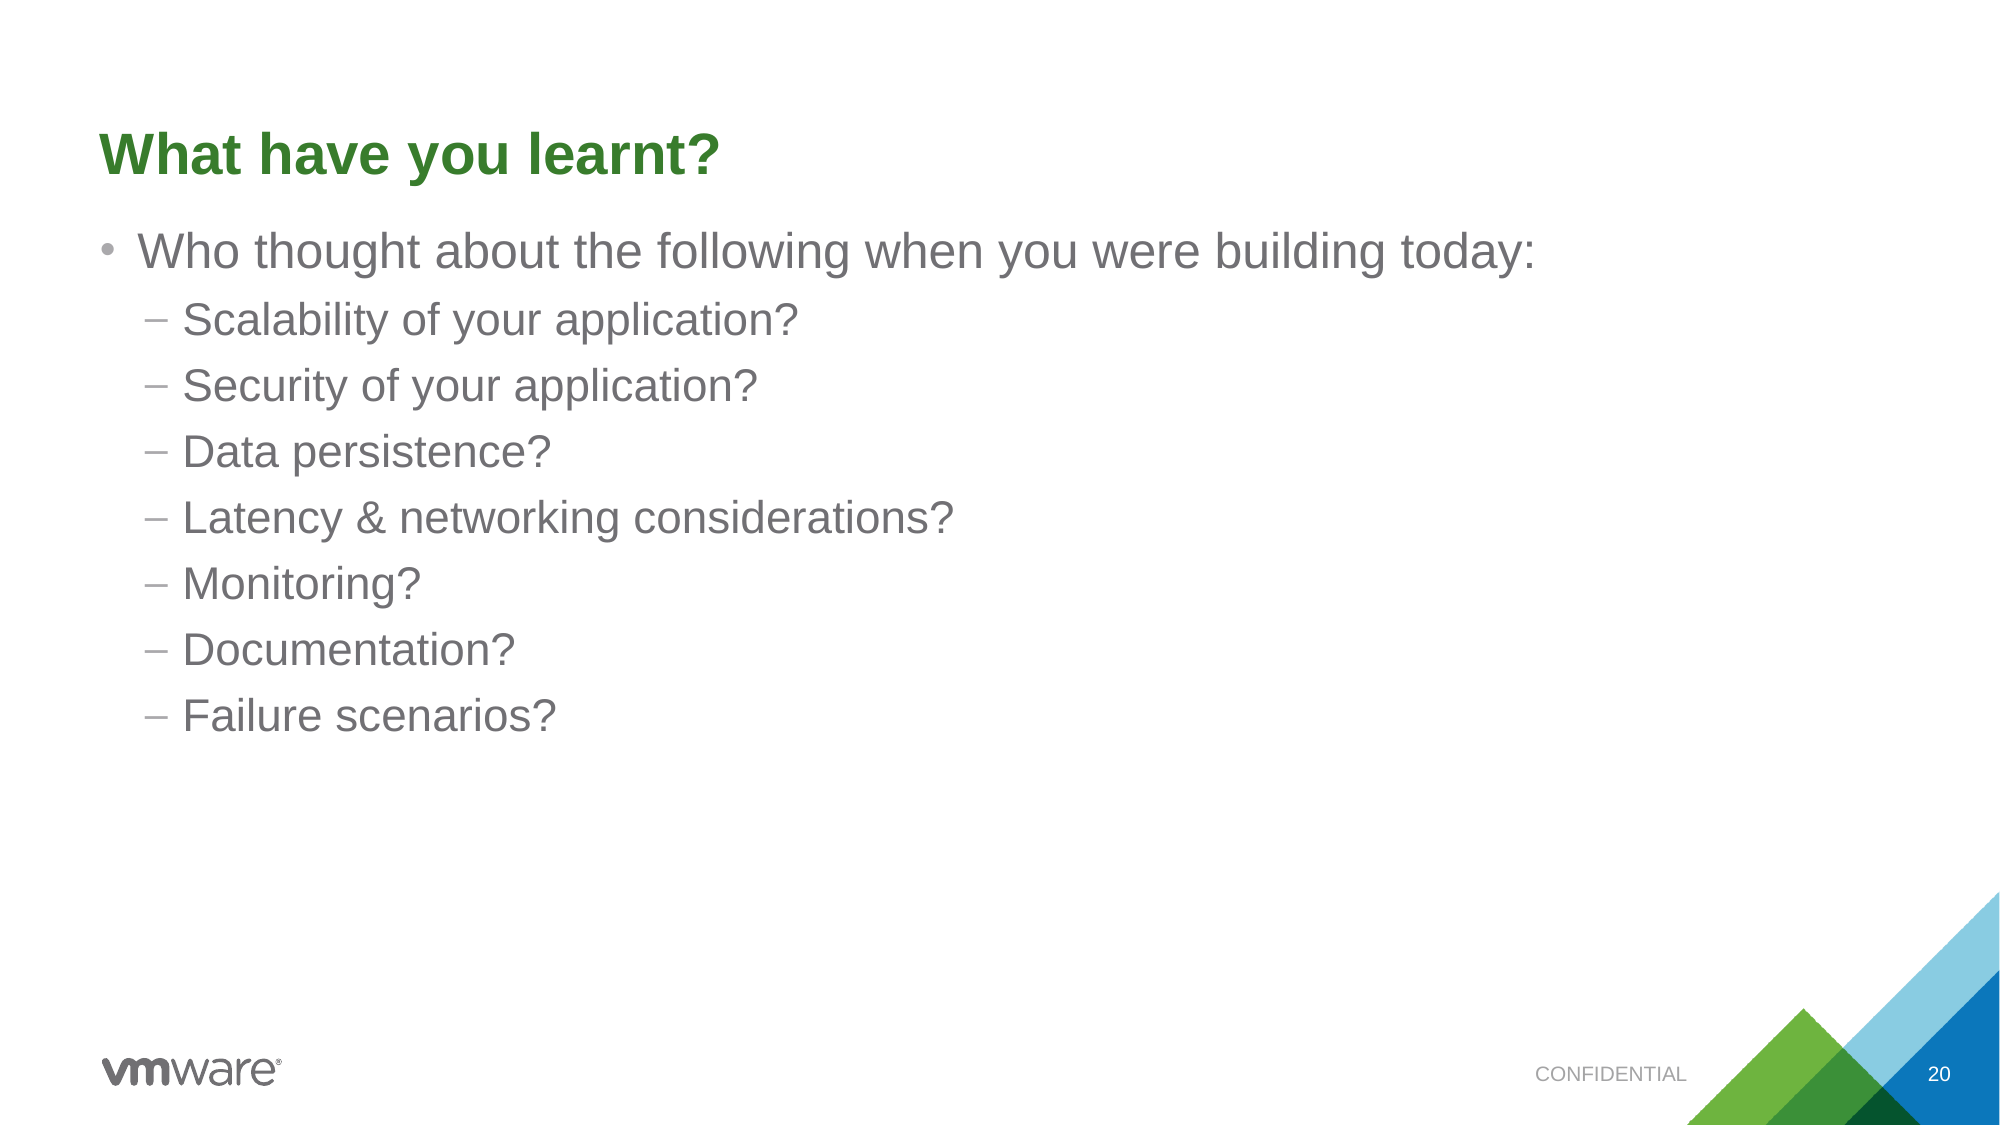

# What have you learnt?
Who thought about the following when you were building today:
Scalability of your application?
Security of your application?
Data persistence?
Latency & networking considerations?
Monitoring?
Documentation?
Failure scenarios?

CONFIDENTIAL
20